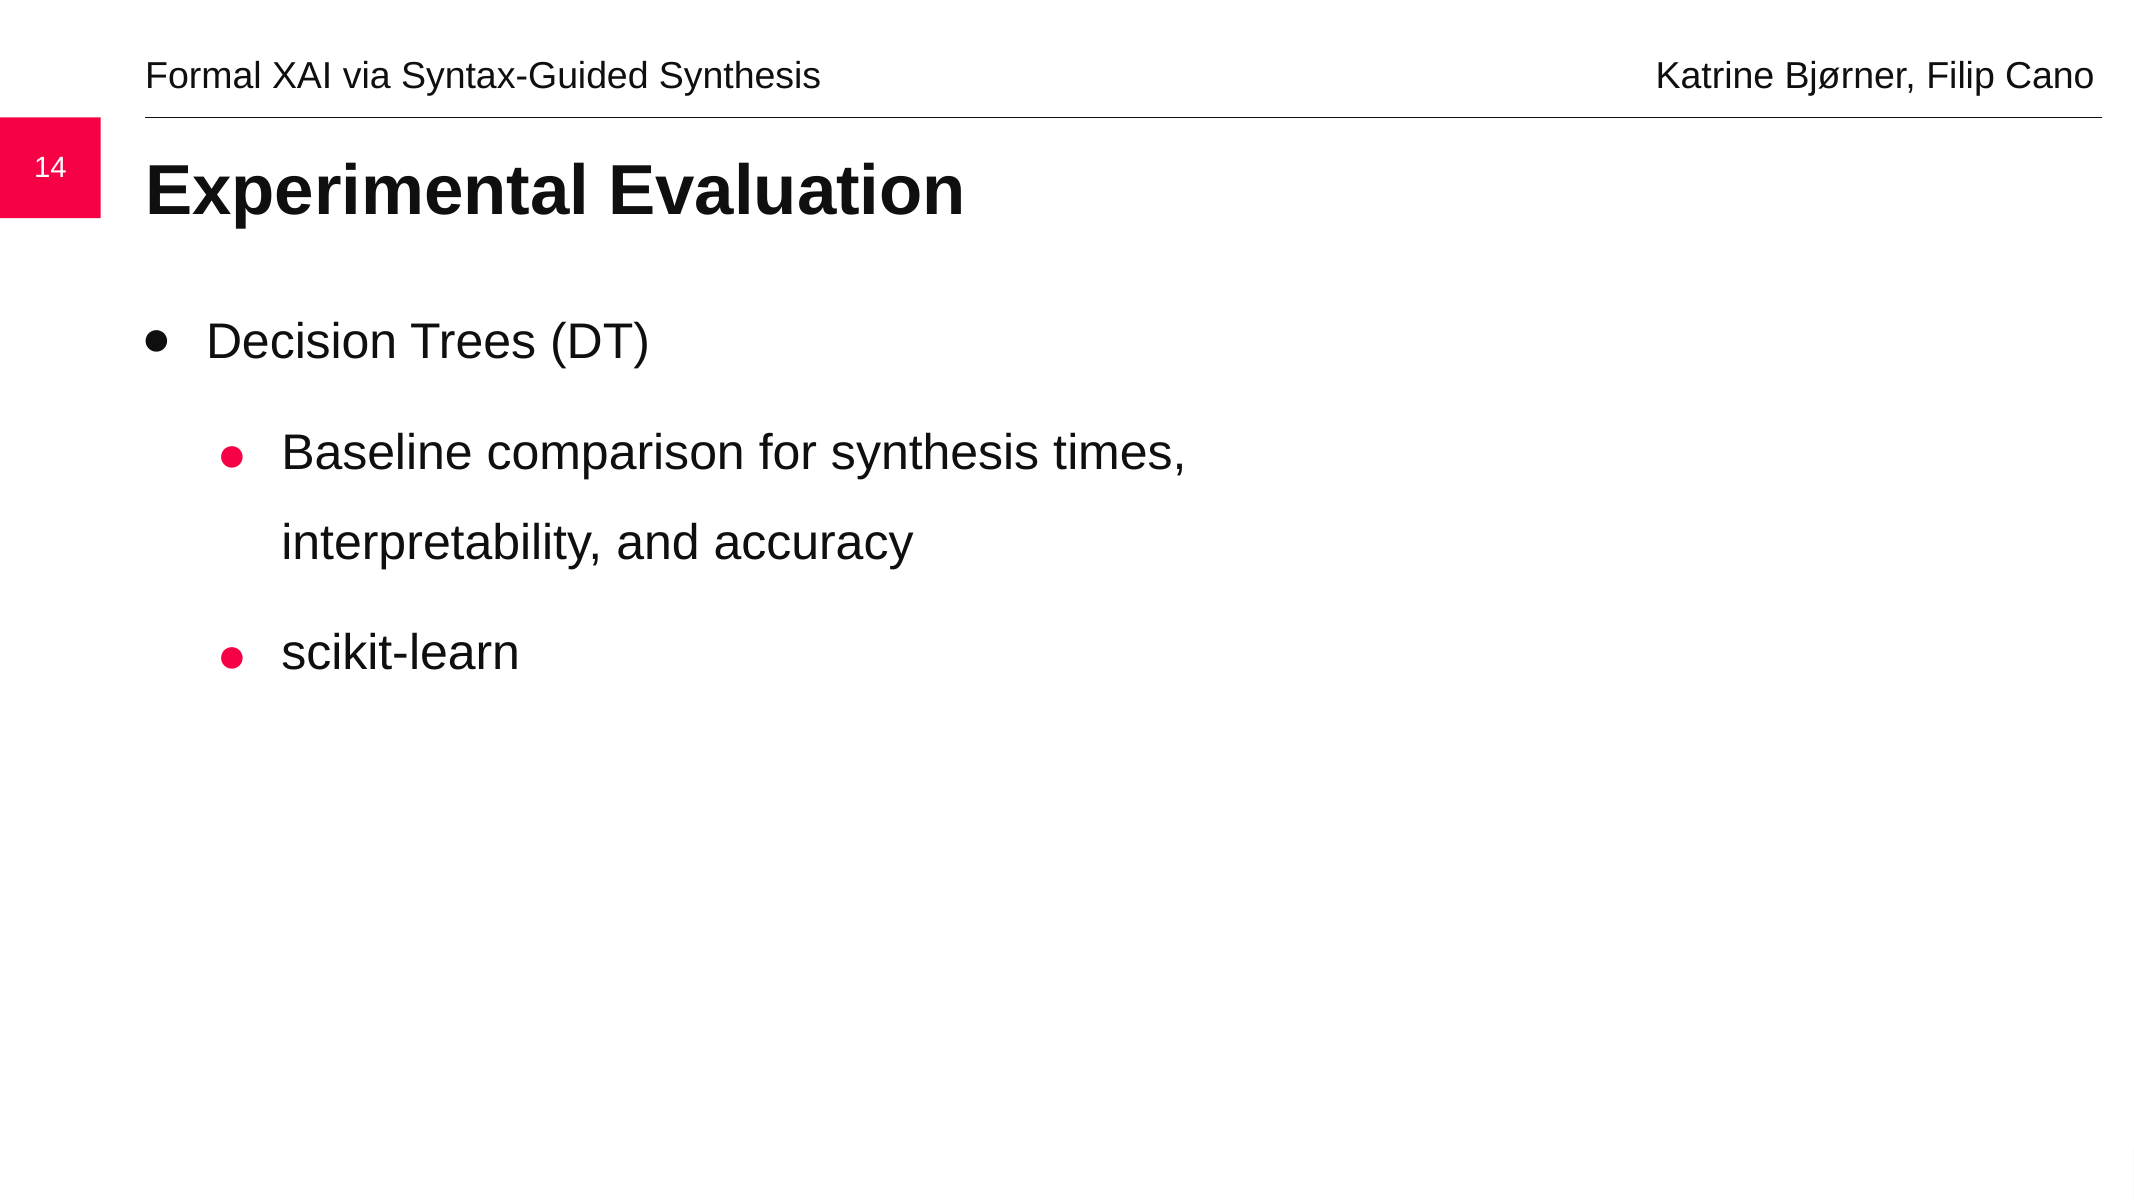

Formal XAI via Syntax-Guided Synthesis						 Katrine Bjørner, Filip Cano
14
# Experimental Evaluation
Decision Trees (DT)
Baseline comparison for synthesis times, interpretability, and accuracy
scikit-learn